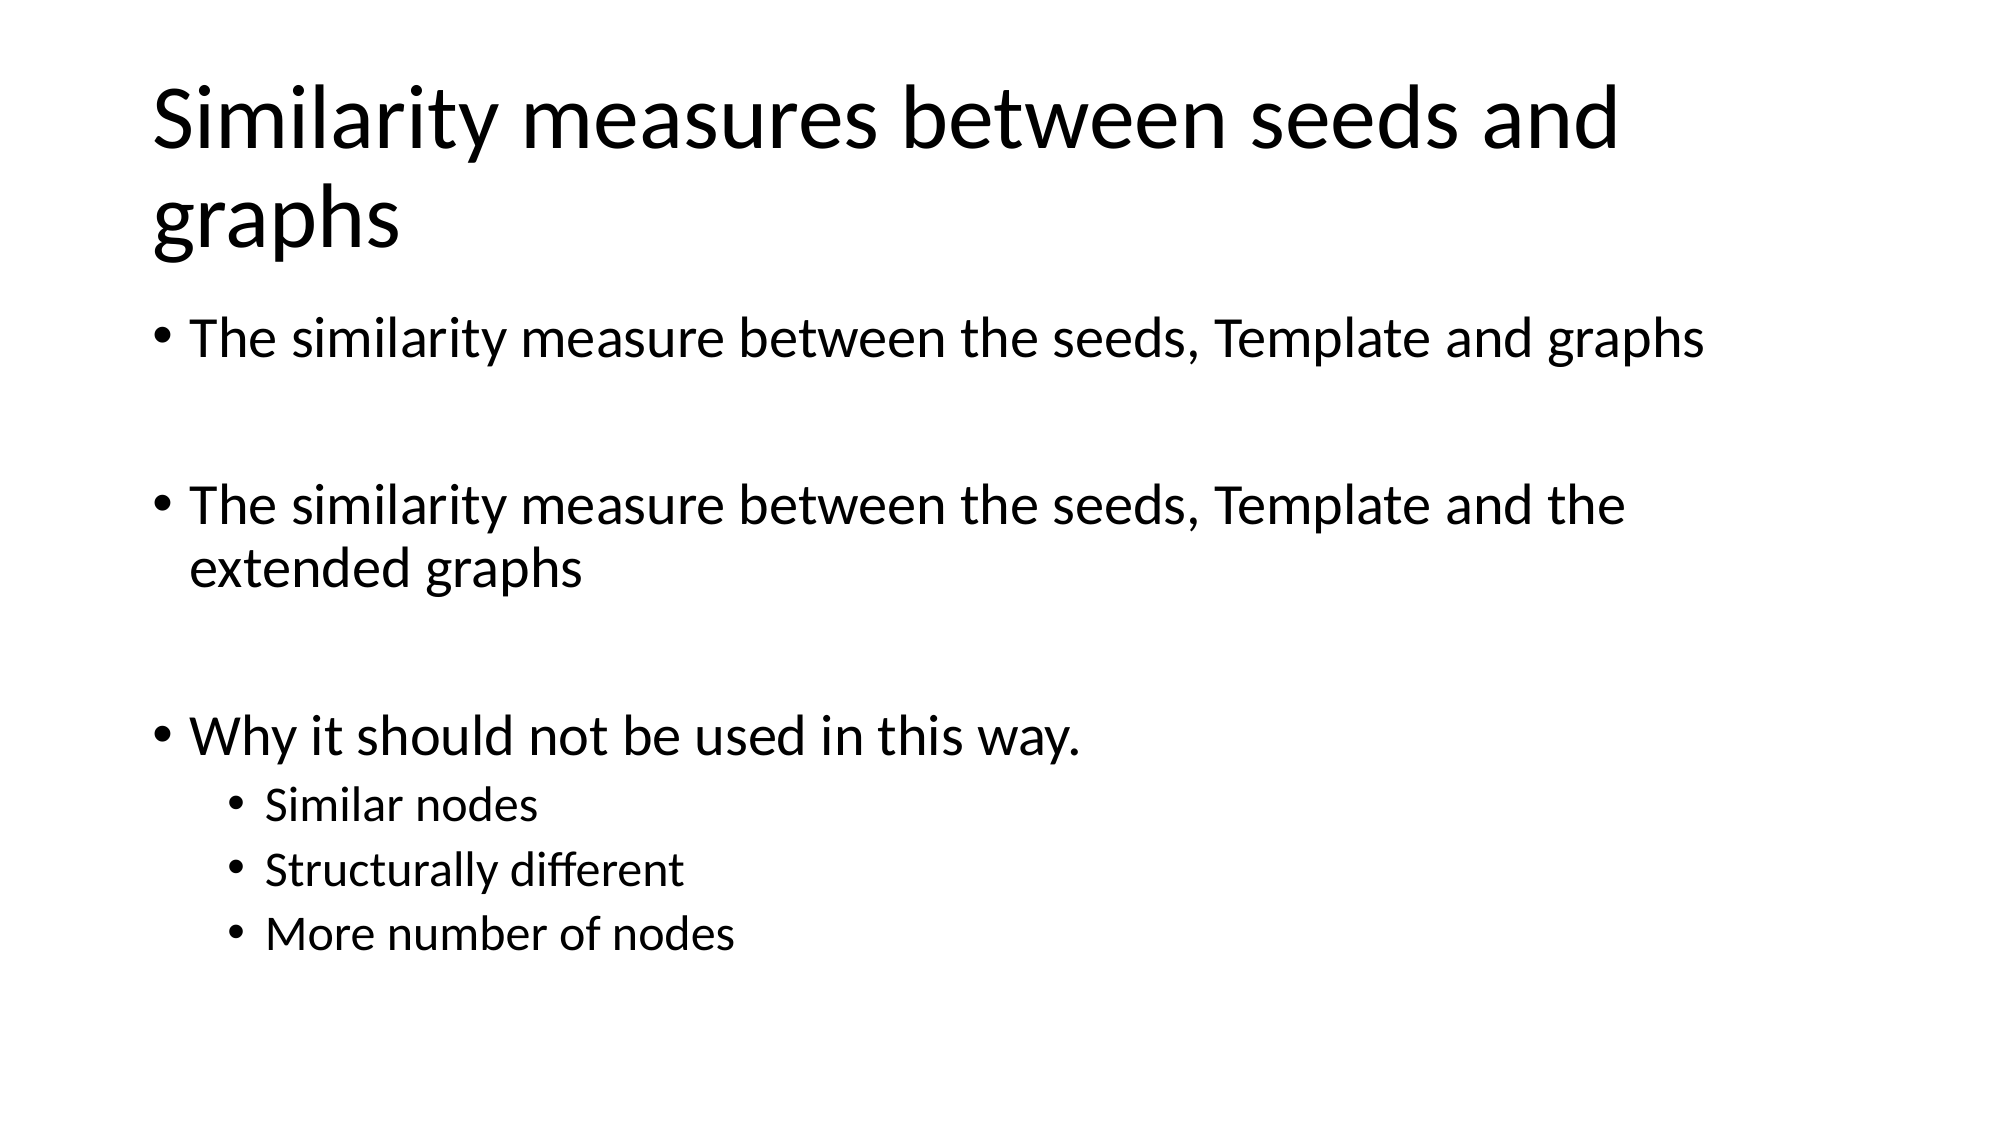

# Similarity measures between seeds and graphs
The similarity measure between the seeds, Template and graphs

The similarity measure between the seeds, Template and the extended graphs

Why it should not be used in this way.
Similar nodes
Structurally different
More number of nodes